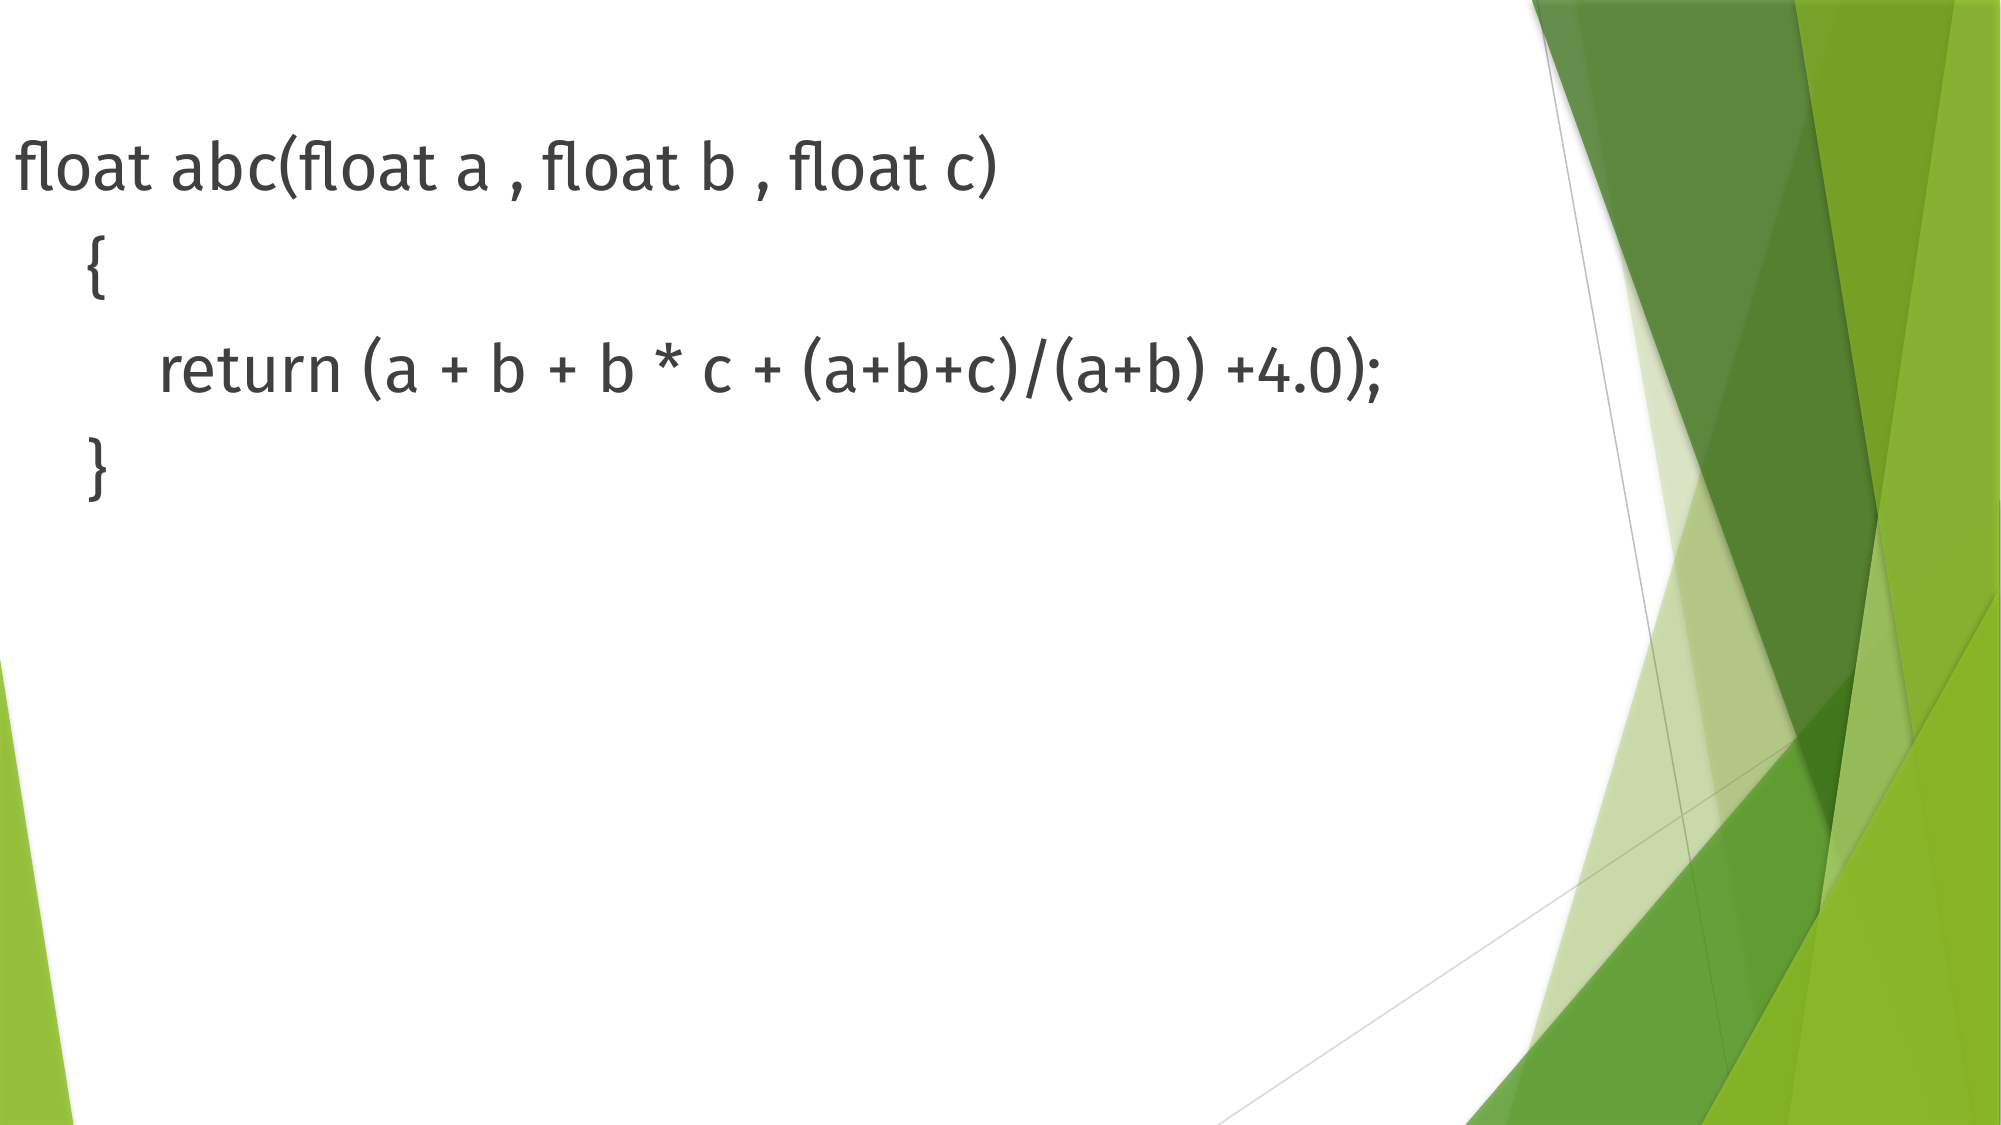

float abc(float a , float b , float c)
    {
        return (a + b + b * c + (a+b+c)/(a+b) +4.0);
    }